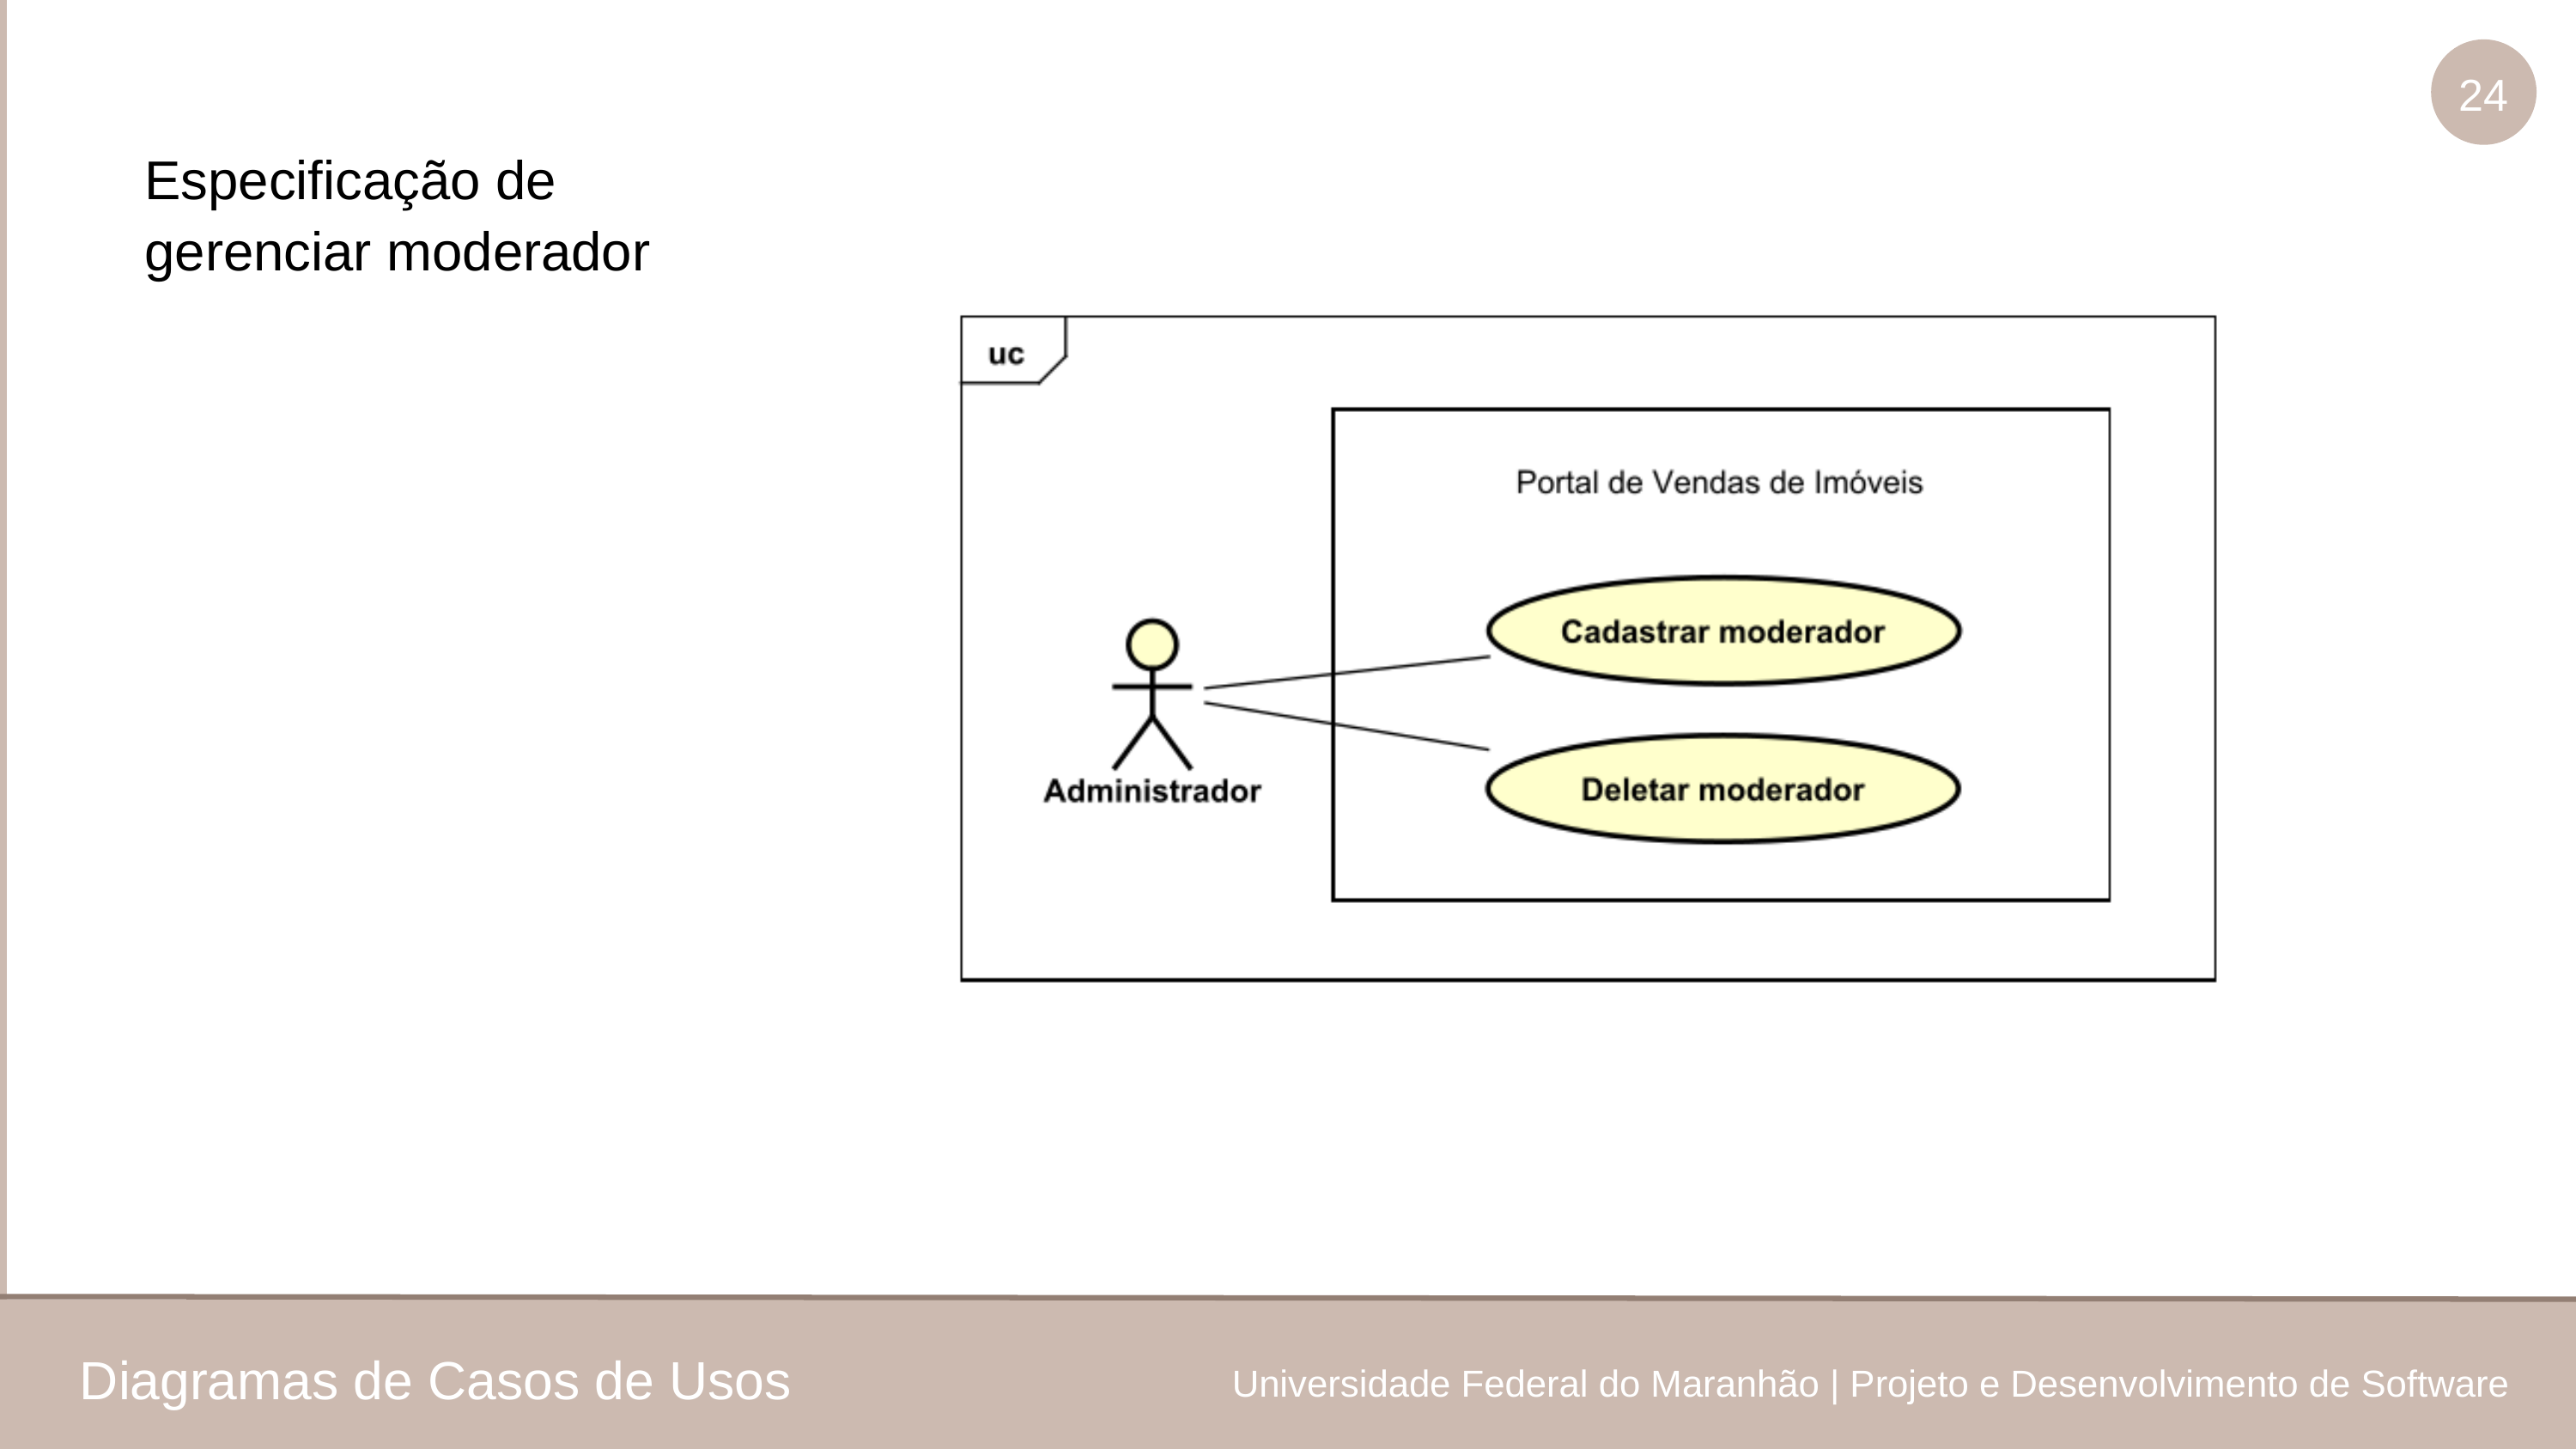

24
Especificação de gerenciar moderador

Diagramas de Casos de Usos
Universidade Federal do Maranhão | Projeto e Desenvolvimento de Software